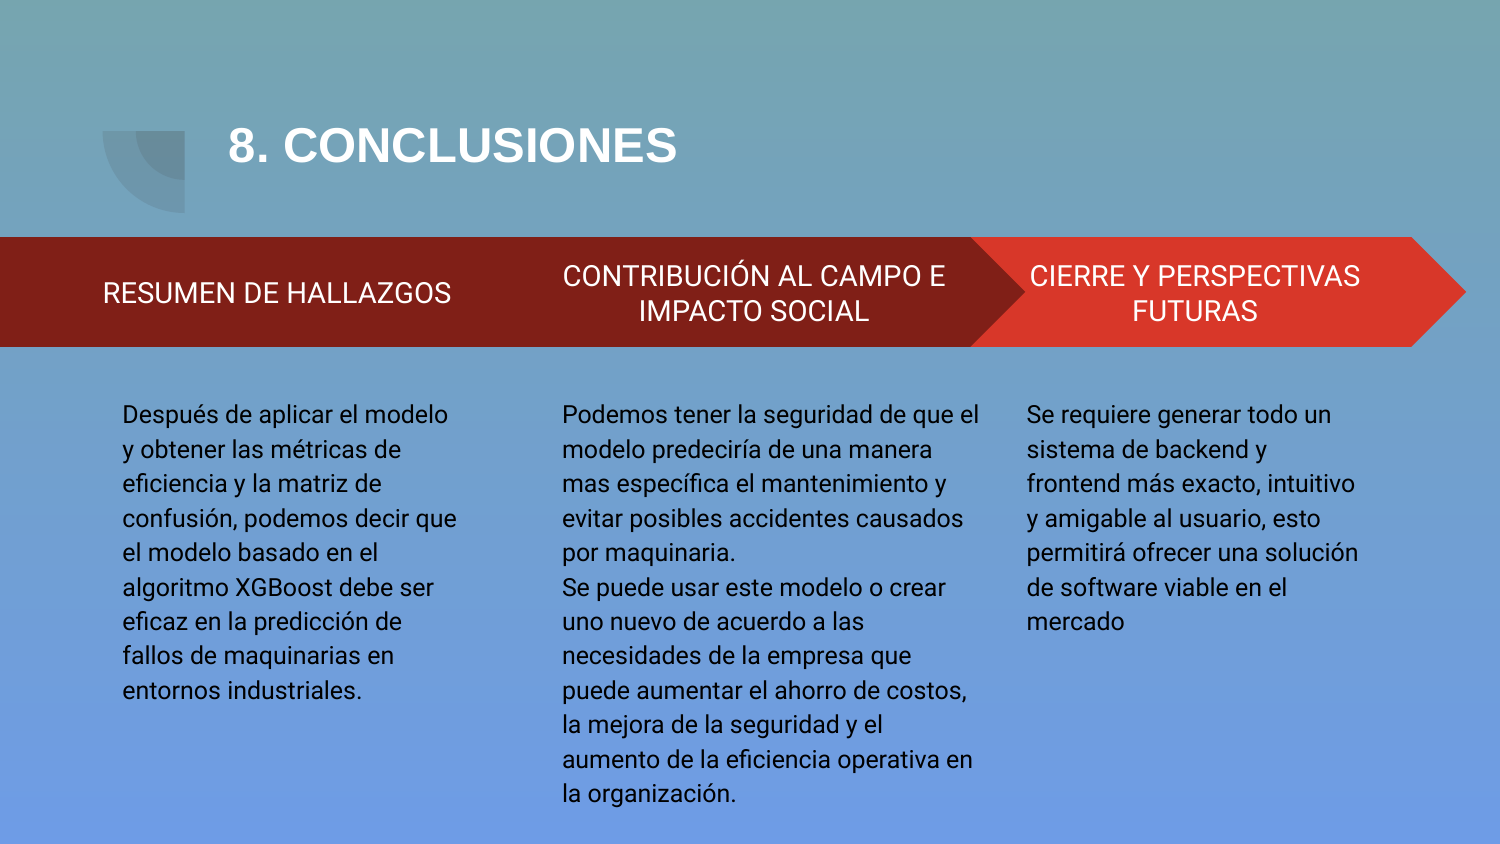

# 8. CONCLUSIONES
CONTRIBUCIÓN AL CAMPO E IMPACTO SOCIAL
Podemos tener la seguridad de que el modelo predeciría de una manera mas específica el mantenimiento y evitar posibles accidentes causados por maquinaria.
Se puede usar este modelo o crear uno nuevo de acuerdo a las necesidades de la empresa que puede aumentar el ahorro de costos, la mejora de la seguridad y el aumento de la eficiencia operativa en la organización.
CIERRE Y PERSPECTIVAS FUTURAS
Se requiere generar todo un sistema de backend y frontend más exacto, intuitivo y amigable al usuario, esto permitirá ofrecer una solución de software viable en el mercado
RESUMEN DE HALLAZGOS
Después de aplicar el modelo y obtener las métricas de eficiencia y la matriz de confusión, podemos decir que el modelo basado en el algoritmo XGBoost debe ser eficaz en la predicción de fallos de maquinarias en entornos industriales.